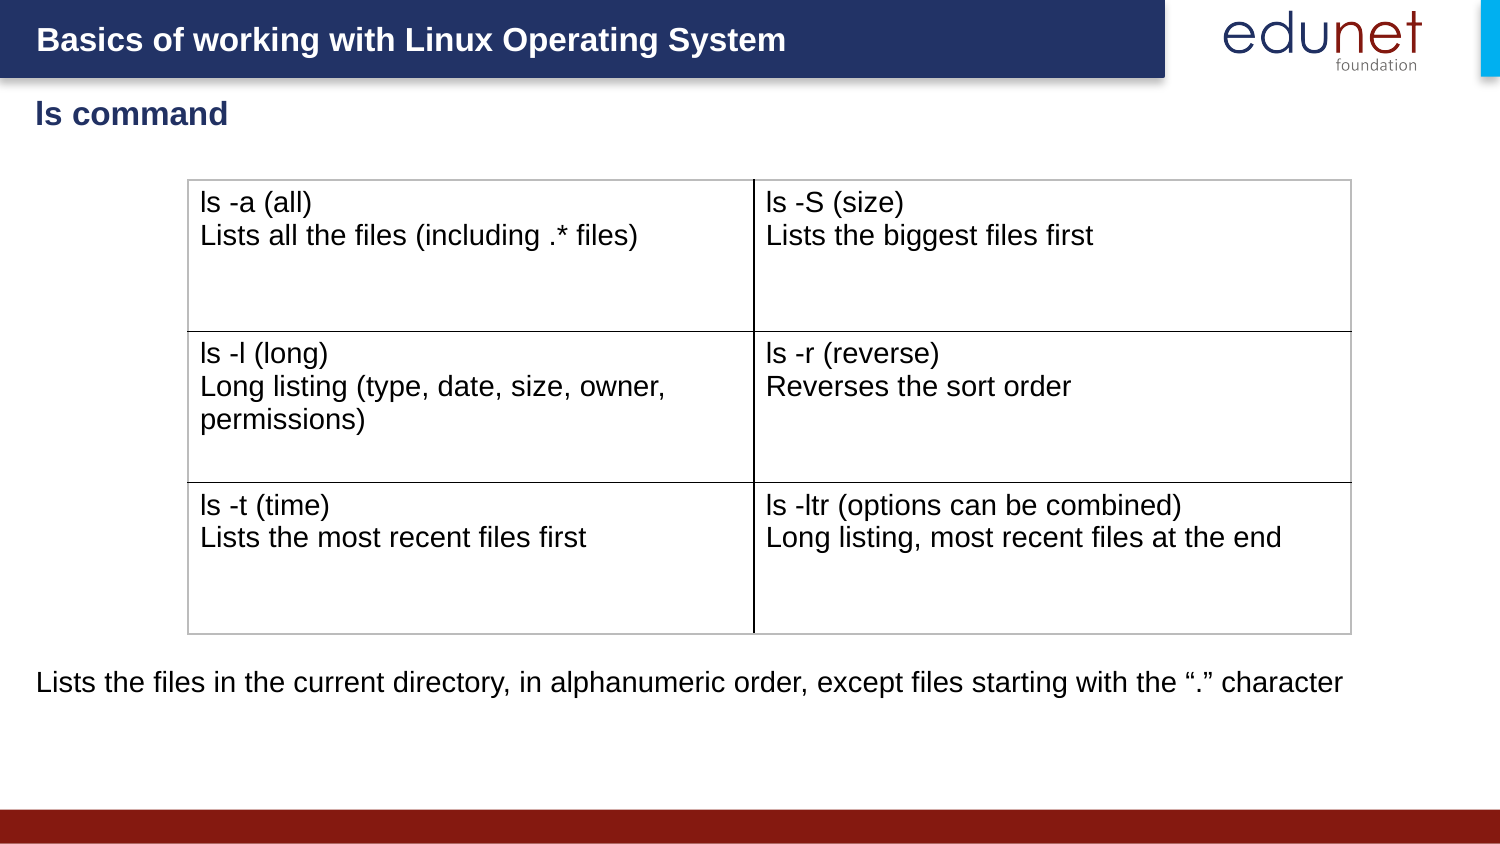

# ls command
| ls -a (all) Lists all the files (including .\* files) | ls -S (size) Lists the biggest files first |
| --- | --- |
| ls -l (long) Long listing (type, date, size, owner, permissions) | ls -r (reverse) Reverses the sort order |
| ls -t (time) Lists the most recent files first | ls -ltr (options can be combined) Long listing, most recent files at the end |
Lists the files in the current directory, in alphanumeric order, except files starting with the “.” character